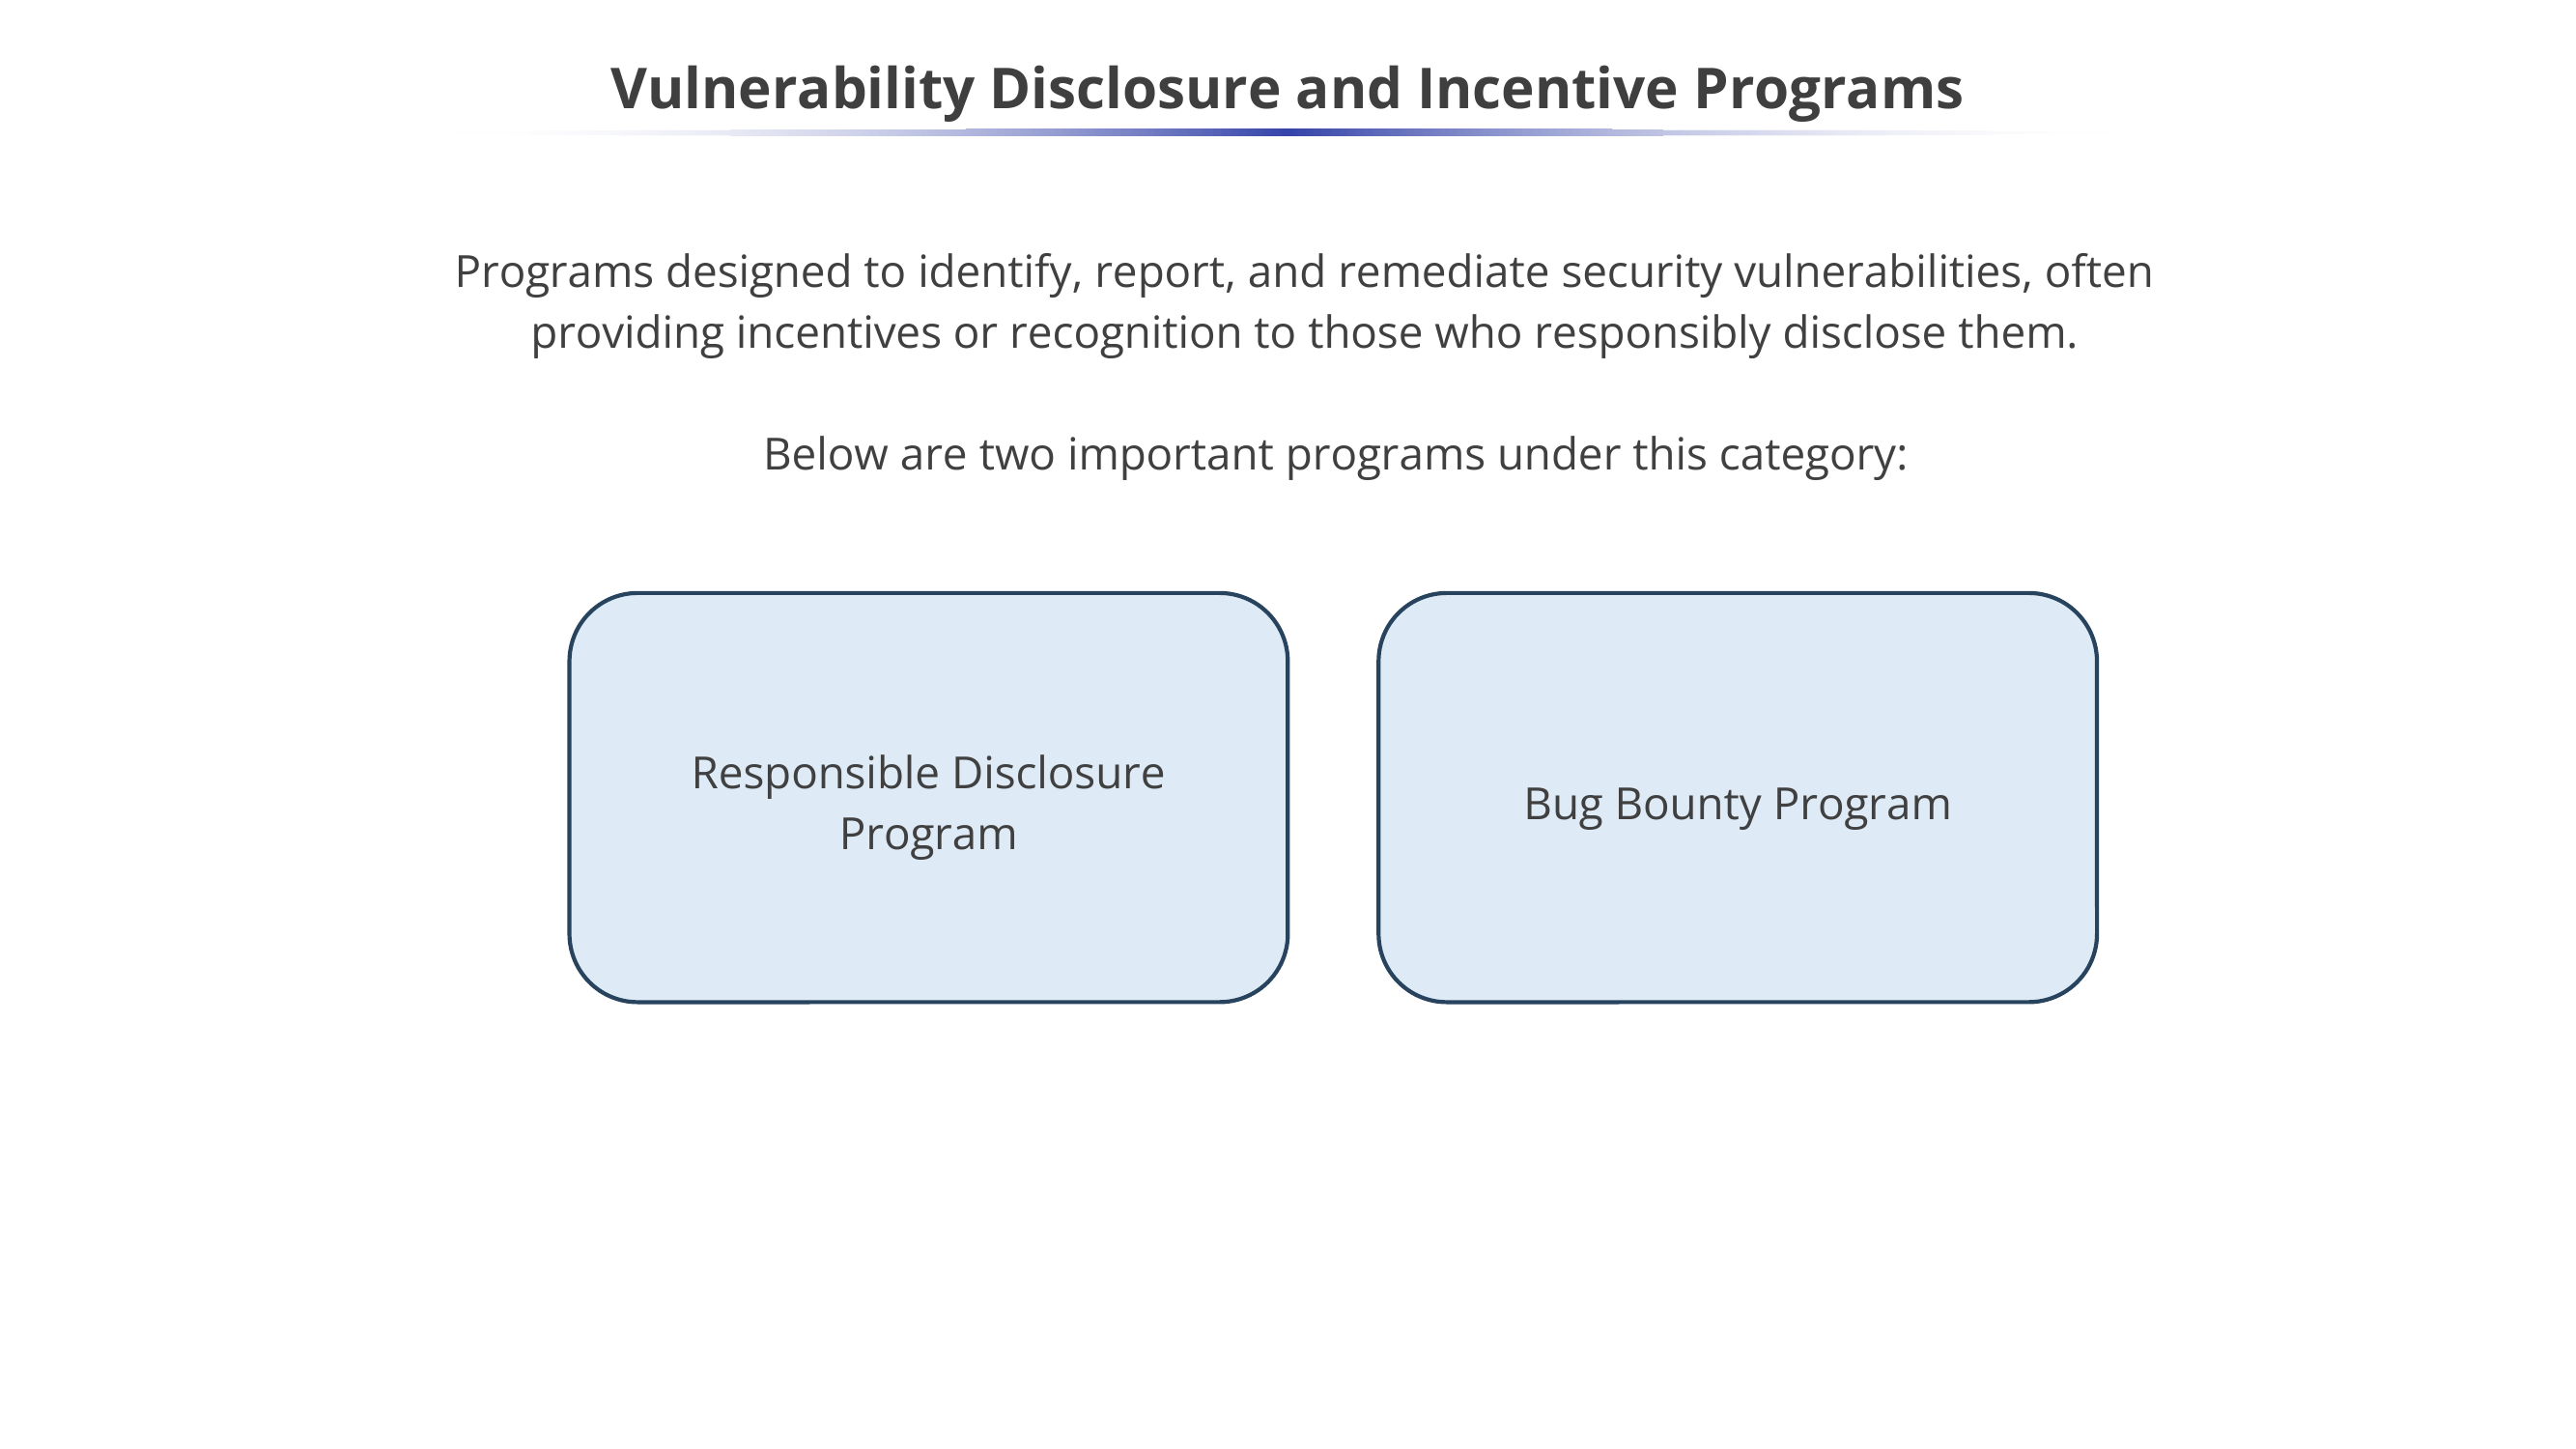

# Vulnerability Disclosure and Incentive Programs

Programs designed to identify, report, and remediate security vulnerabilities, often providing incentives or recognition to those who responsibly disclose them.
Below are two important programs under this category:
Responsible Disclosure Program
Bug Bounty Program